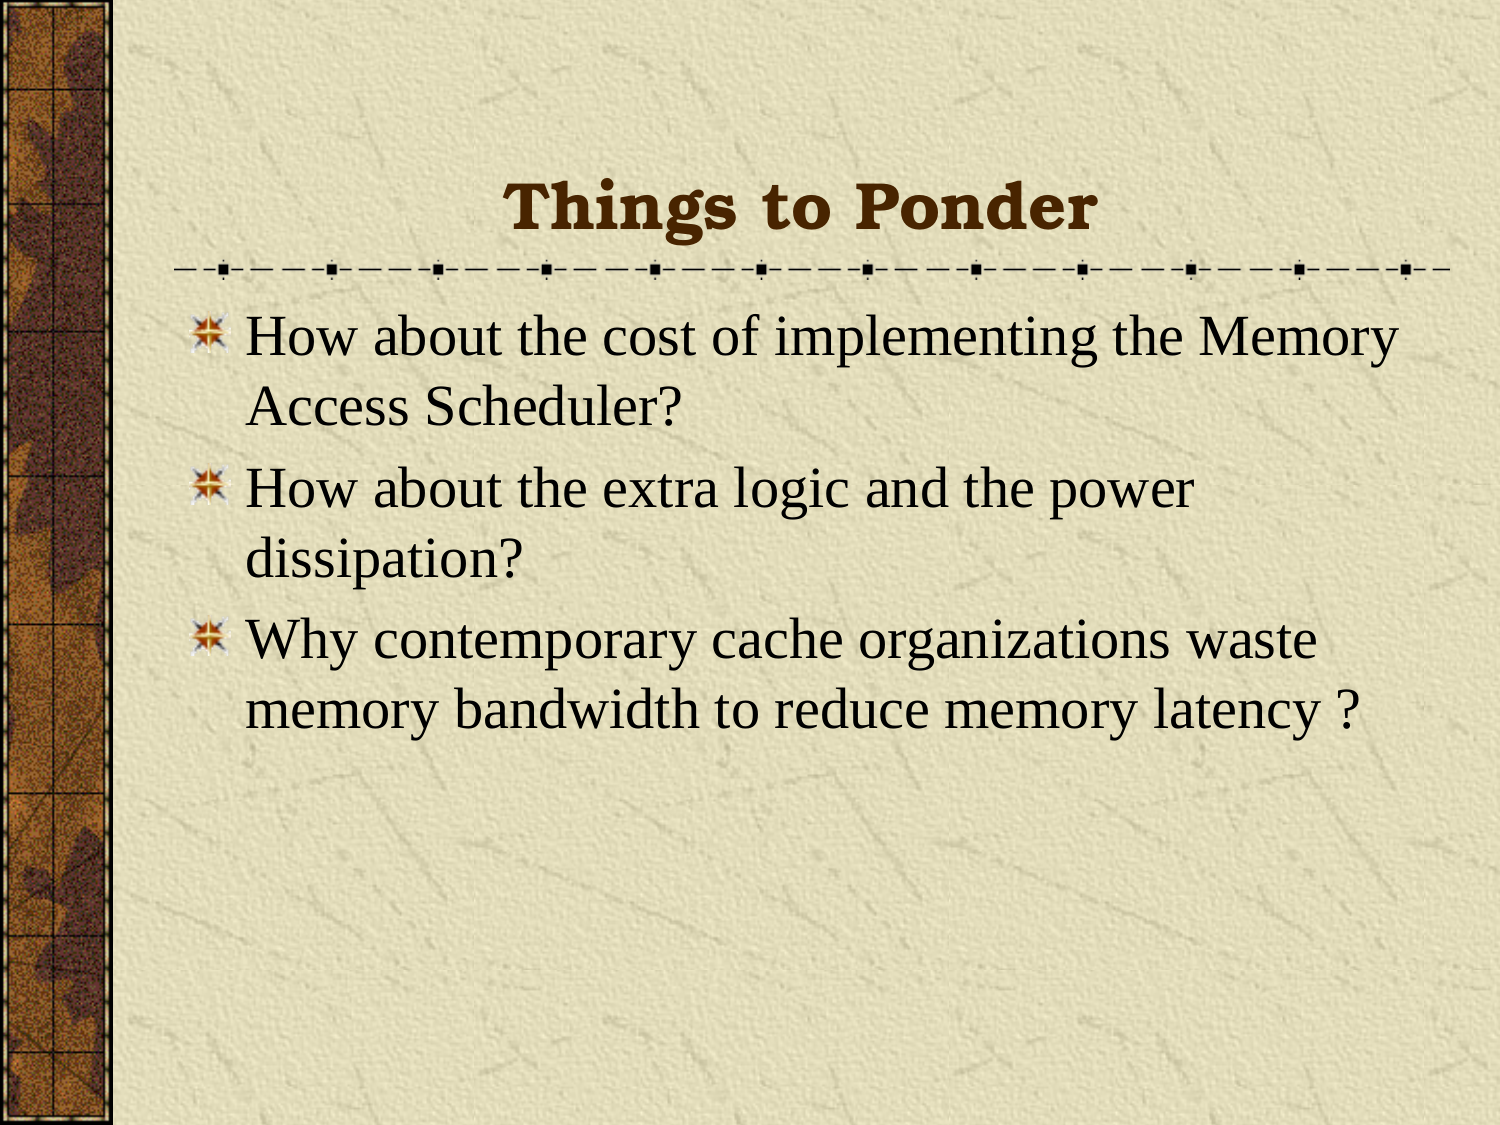

# Things to Ponder
How about the cost of implementing the Memory Access Scheduler?
How about the extra logic and the power dissipation?
Why contemporary cache organizations waste memory bandwidth to reduce memory latency ?